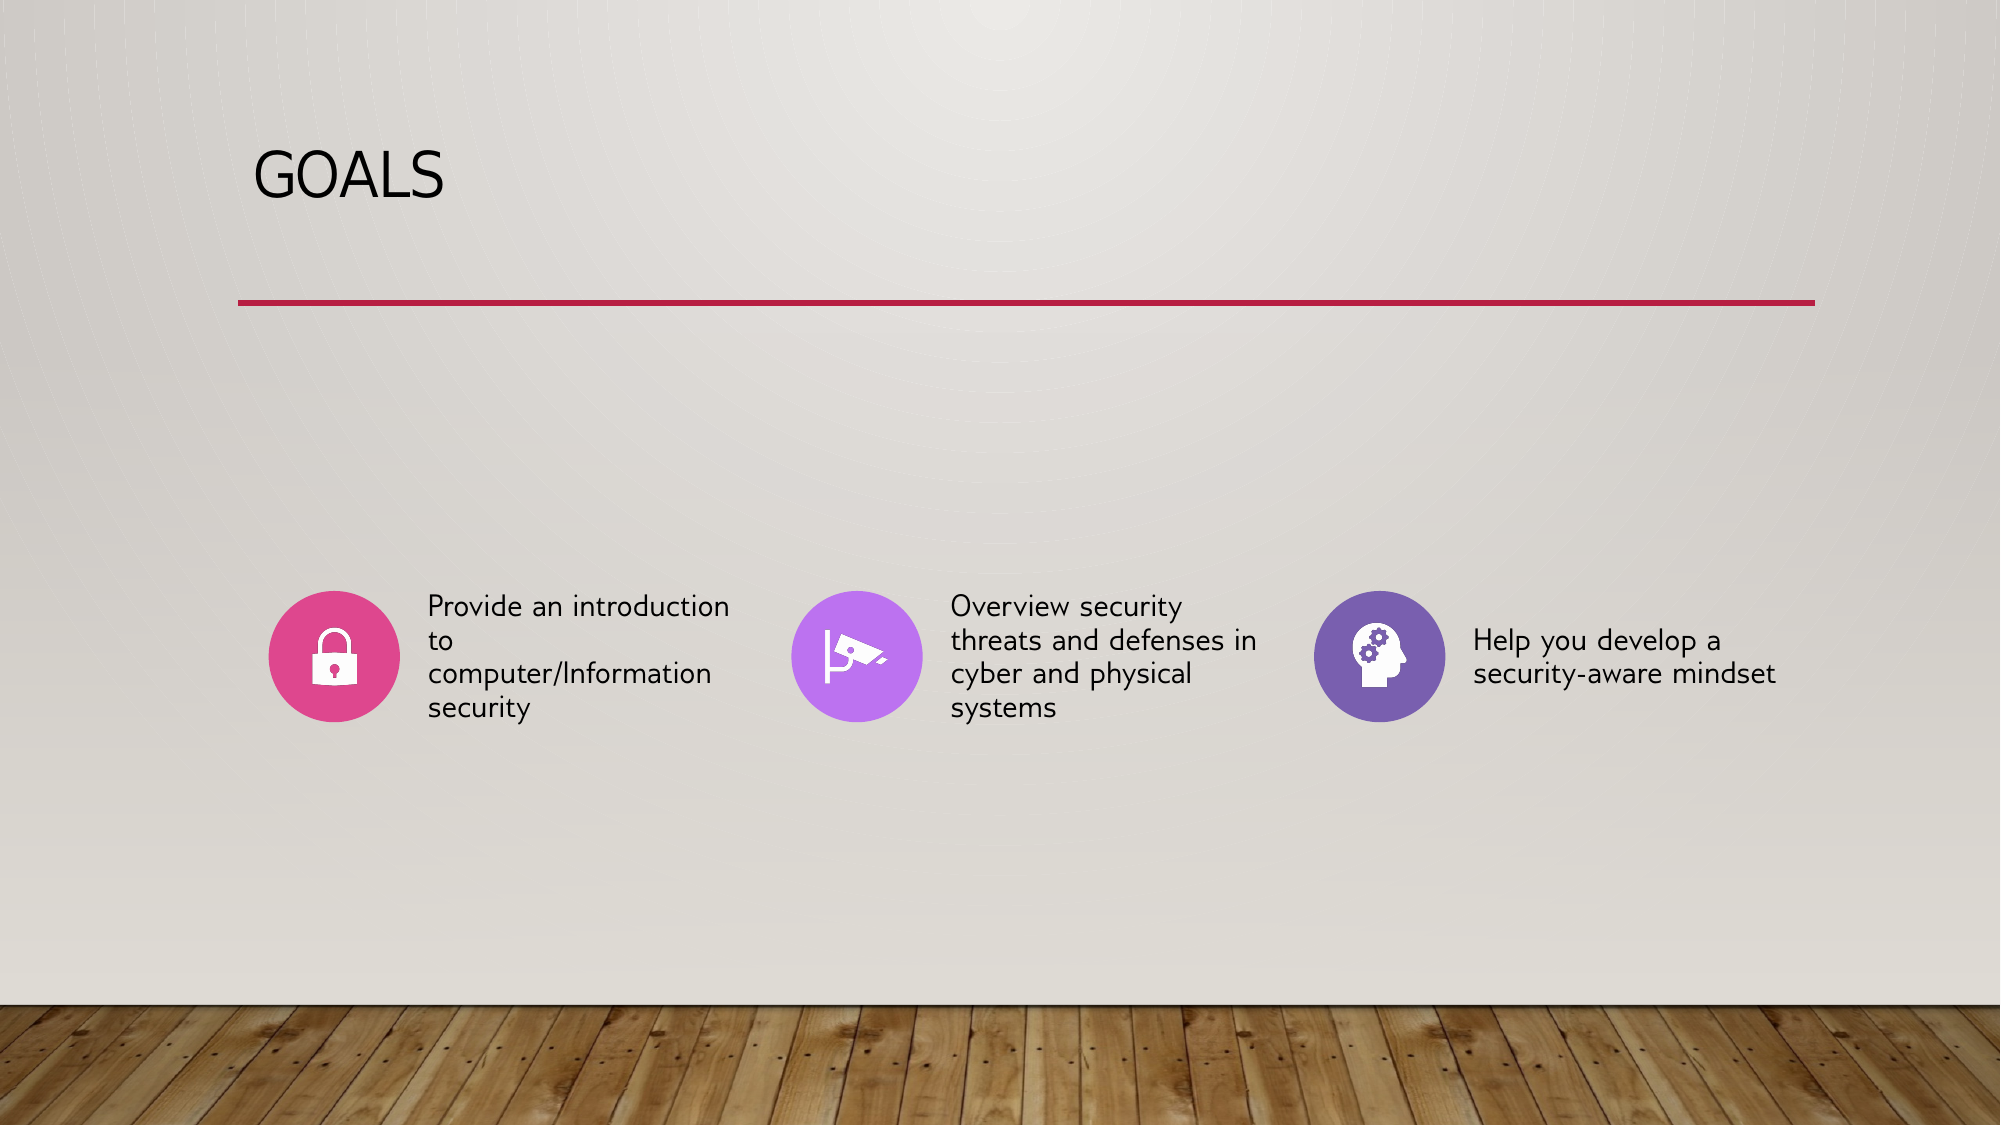

# Goals
Provide an introduction to computer/Information security
Overview security threats and defenses in cyber and physical systems
Help you develop a security-aware mindset